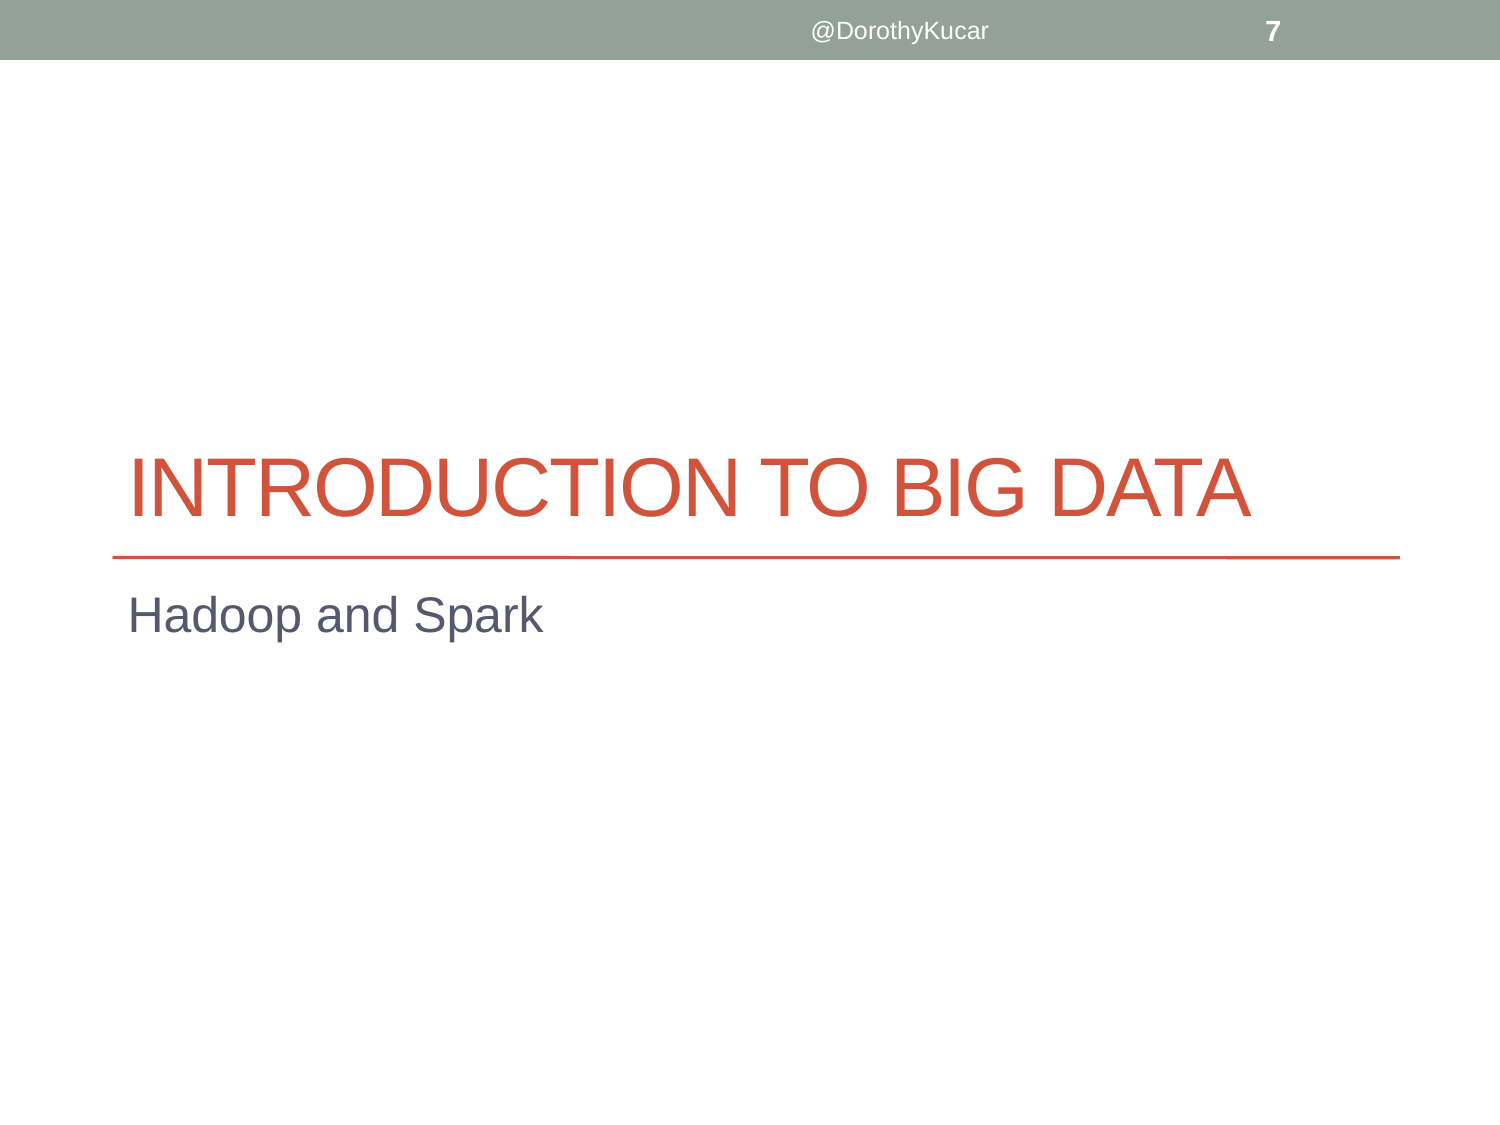

@DorothyKucar
7
# Introduction to Big Data
Hadoop and Spark